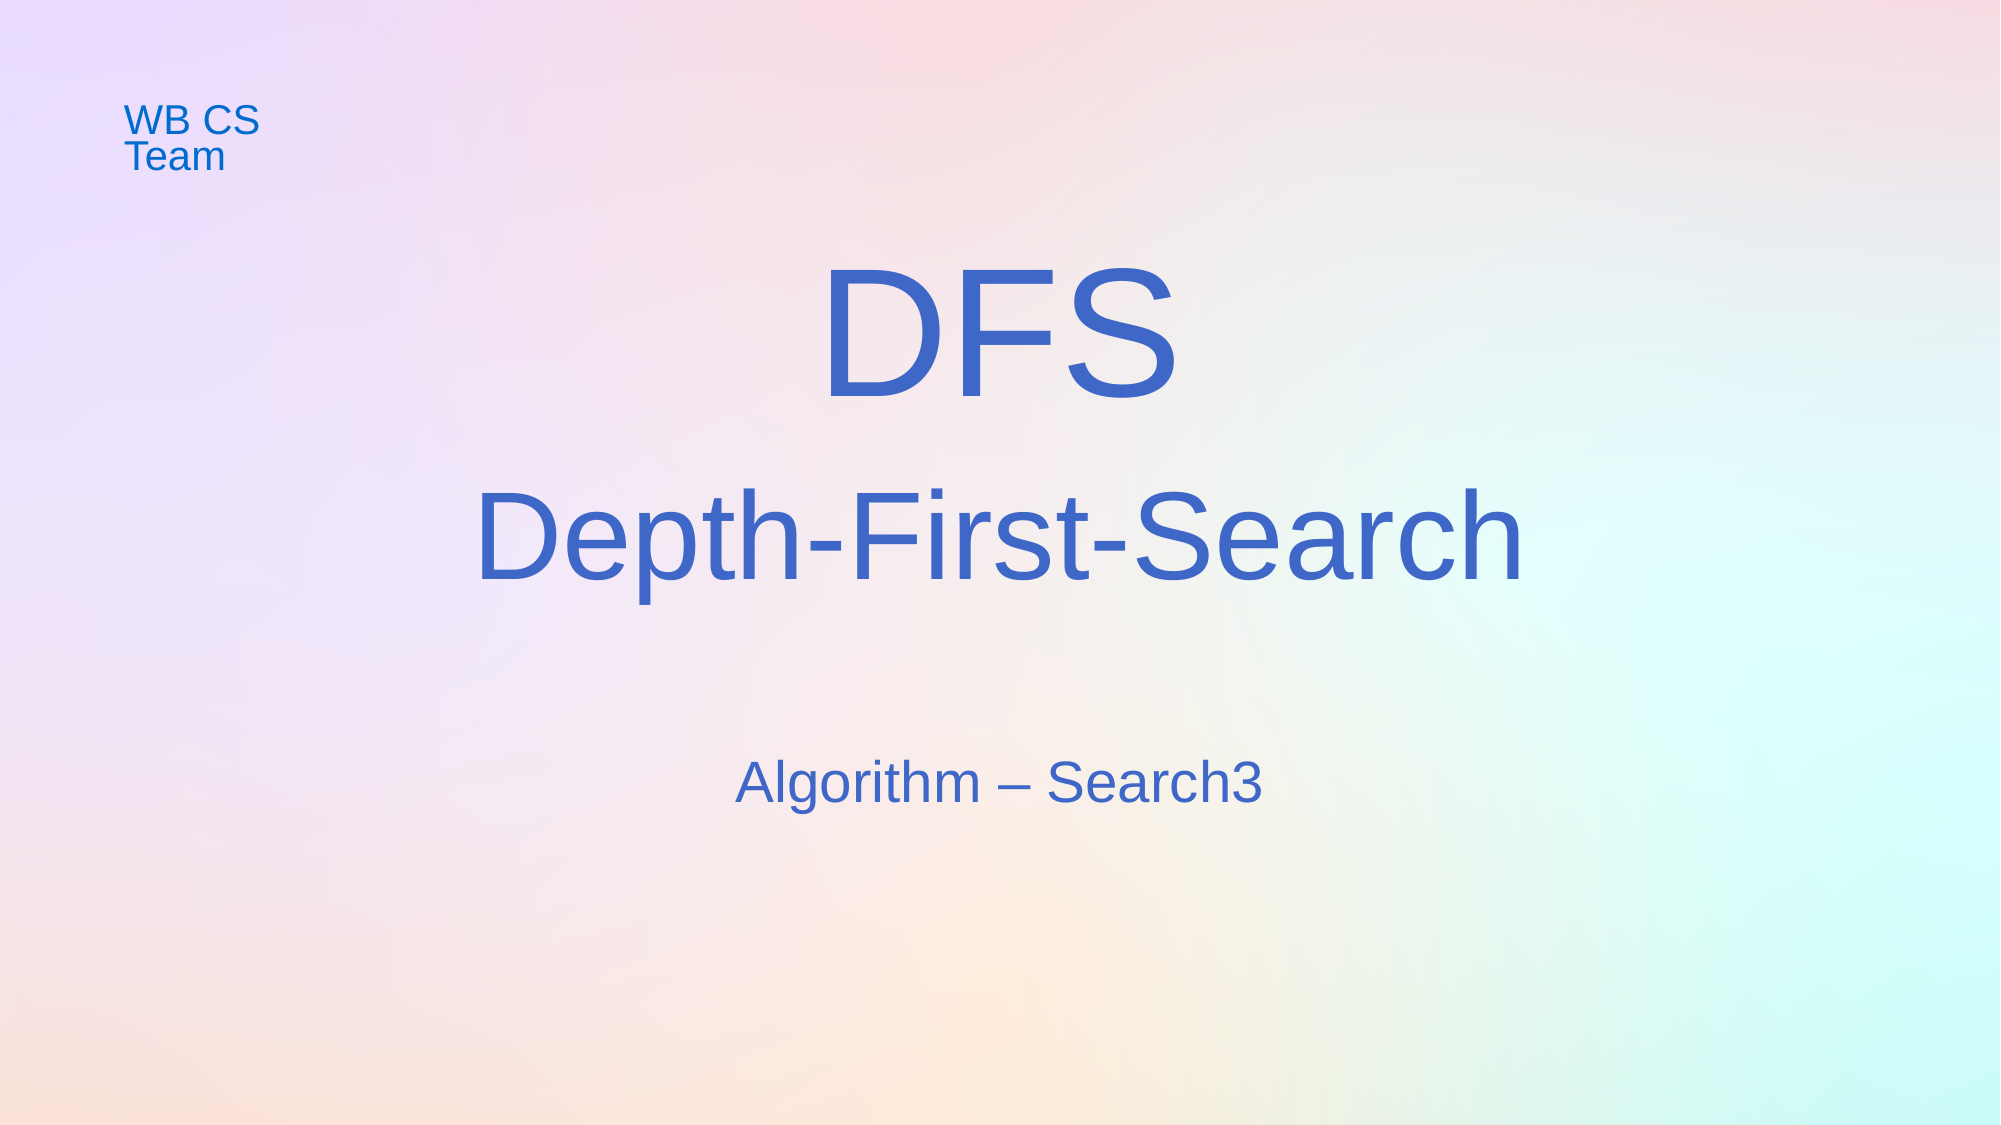

WB CS Team
DFS
Depth-First-Search
Algorithm – Search3